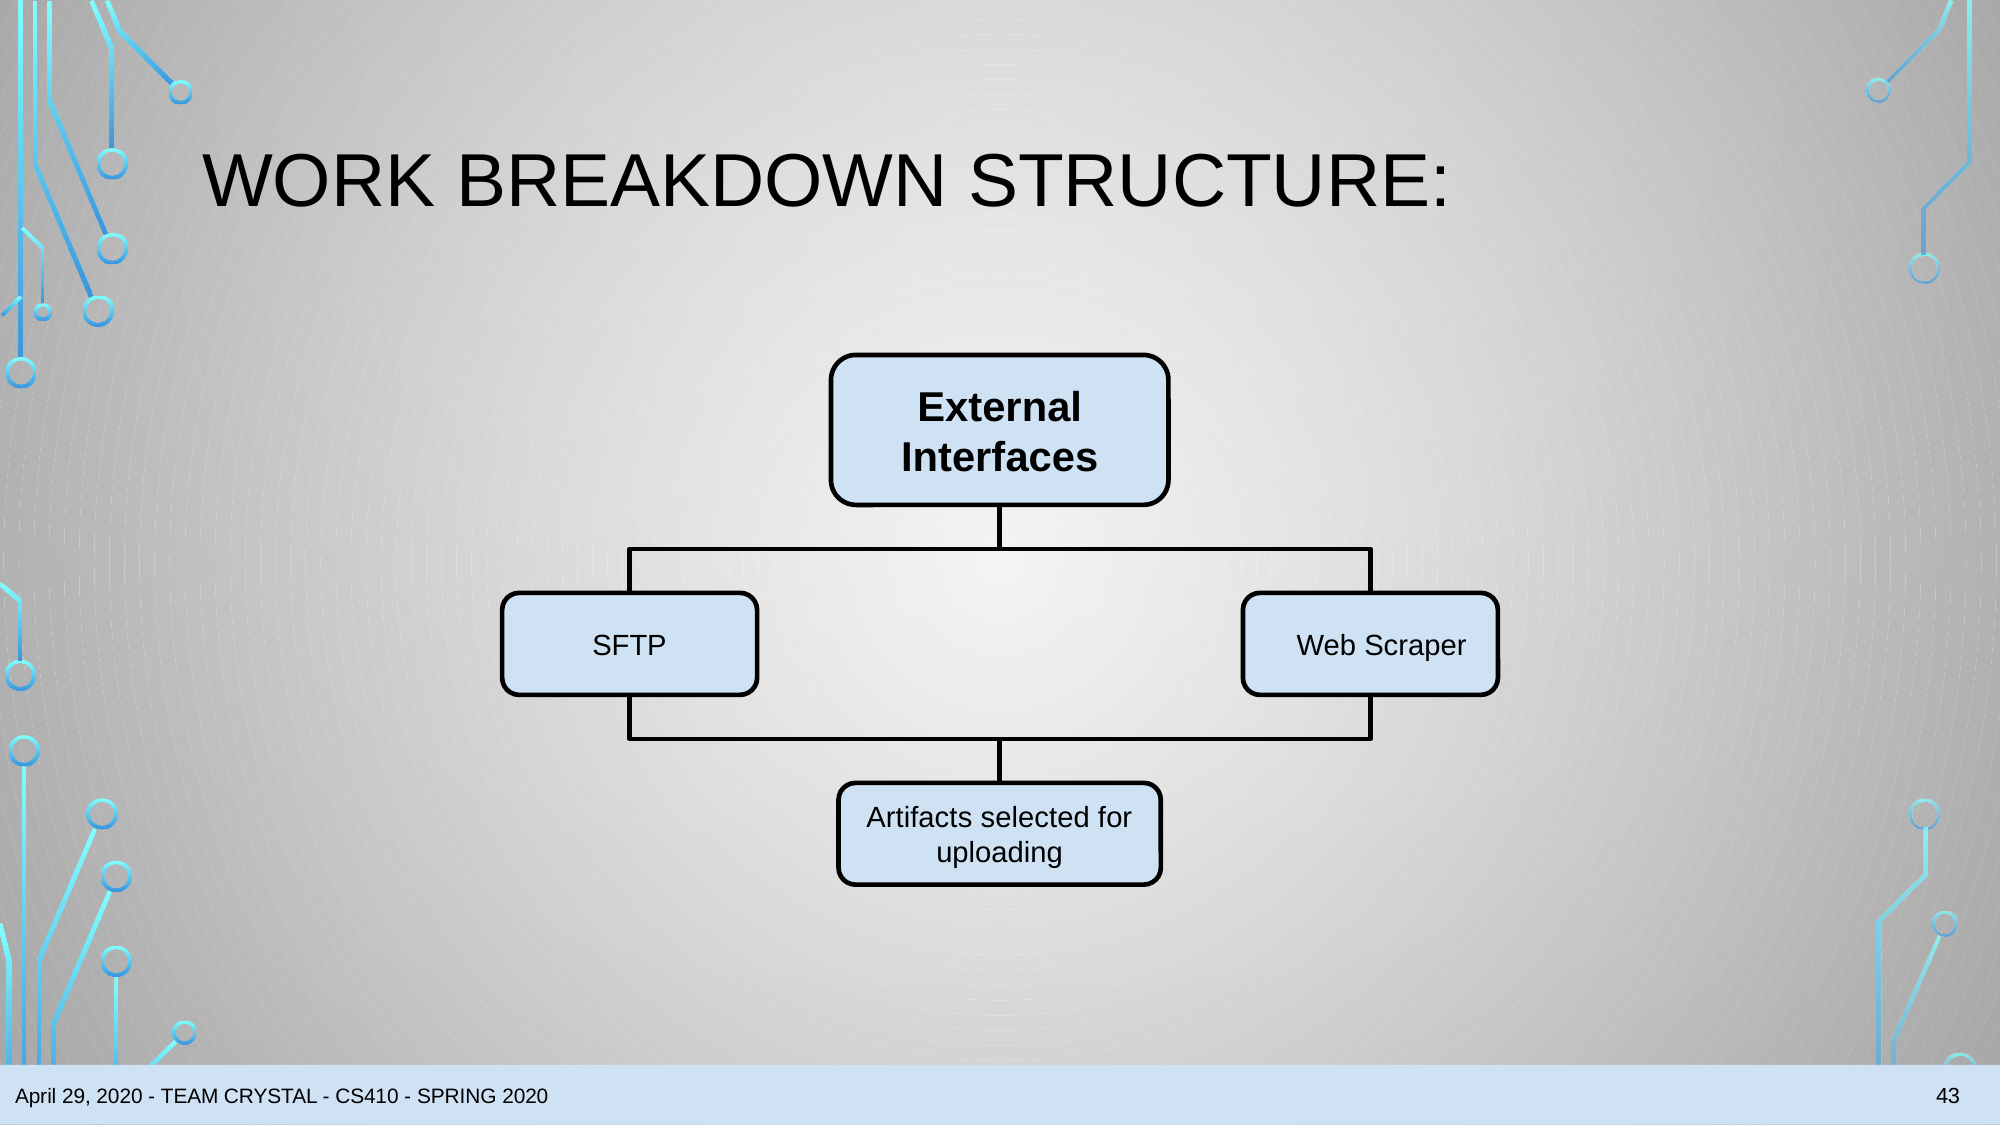

# WORK BREAKDOWN STRUCTURE:

External Interfaces
SFTP
Web Scraper
Artifacts selected for uploading
43